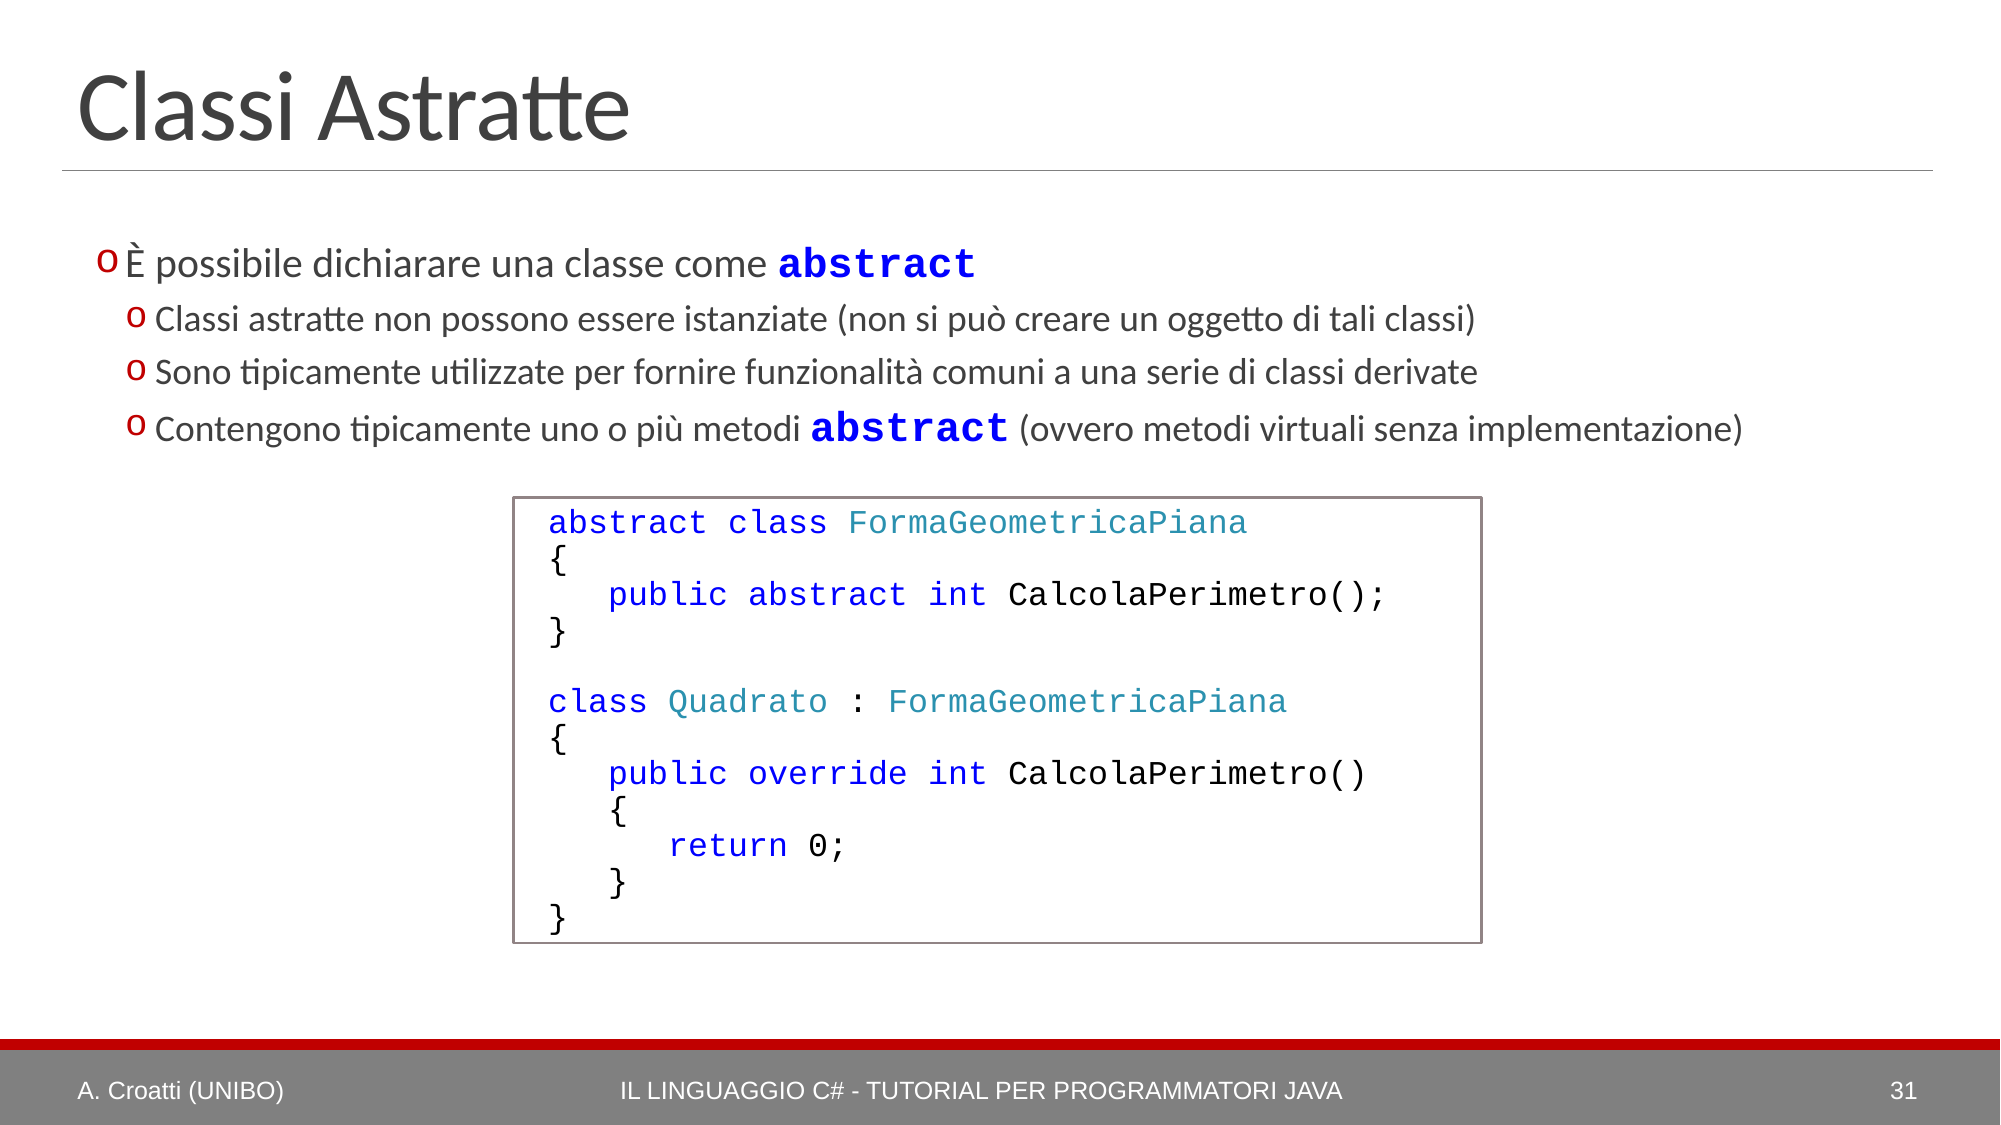

# Classi Astratte
È possibile dichiarare una classe come abstract
Classi astratte non possono essere istanziate (non si può creare un oggetto di tali classi)
Sono tipicamente utilizzate per fornire funzionalità comuni a una serie di classi derivate
Contengono tipicamente uno o più metodi abstract (ovvero metodi virtuali senza implementazione)
 abstract class FormaGeometricaPiana
 {
    public abstract int CalcolaPerimetro();
 }

 class Quadrato : FormaGeometricaPiana
 {
    public override int CalcolaPerimetro()
    {
       return 0;
    }
 }
A. Croatti (UNIBO)
Il Linguaggio C# - Tutorial per Programmatori Java
31